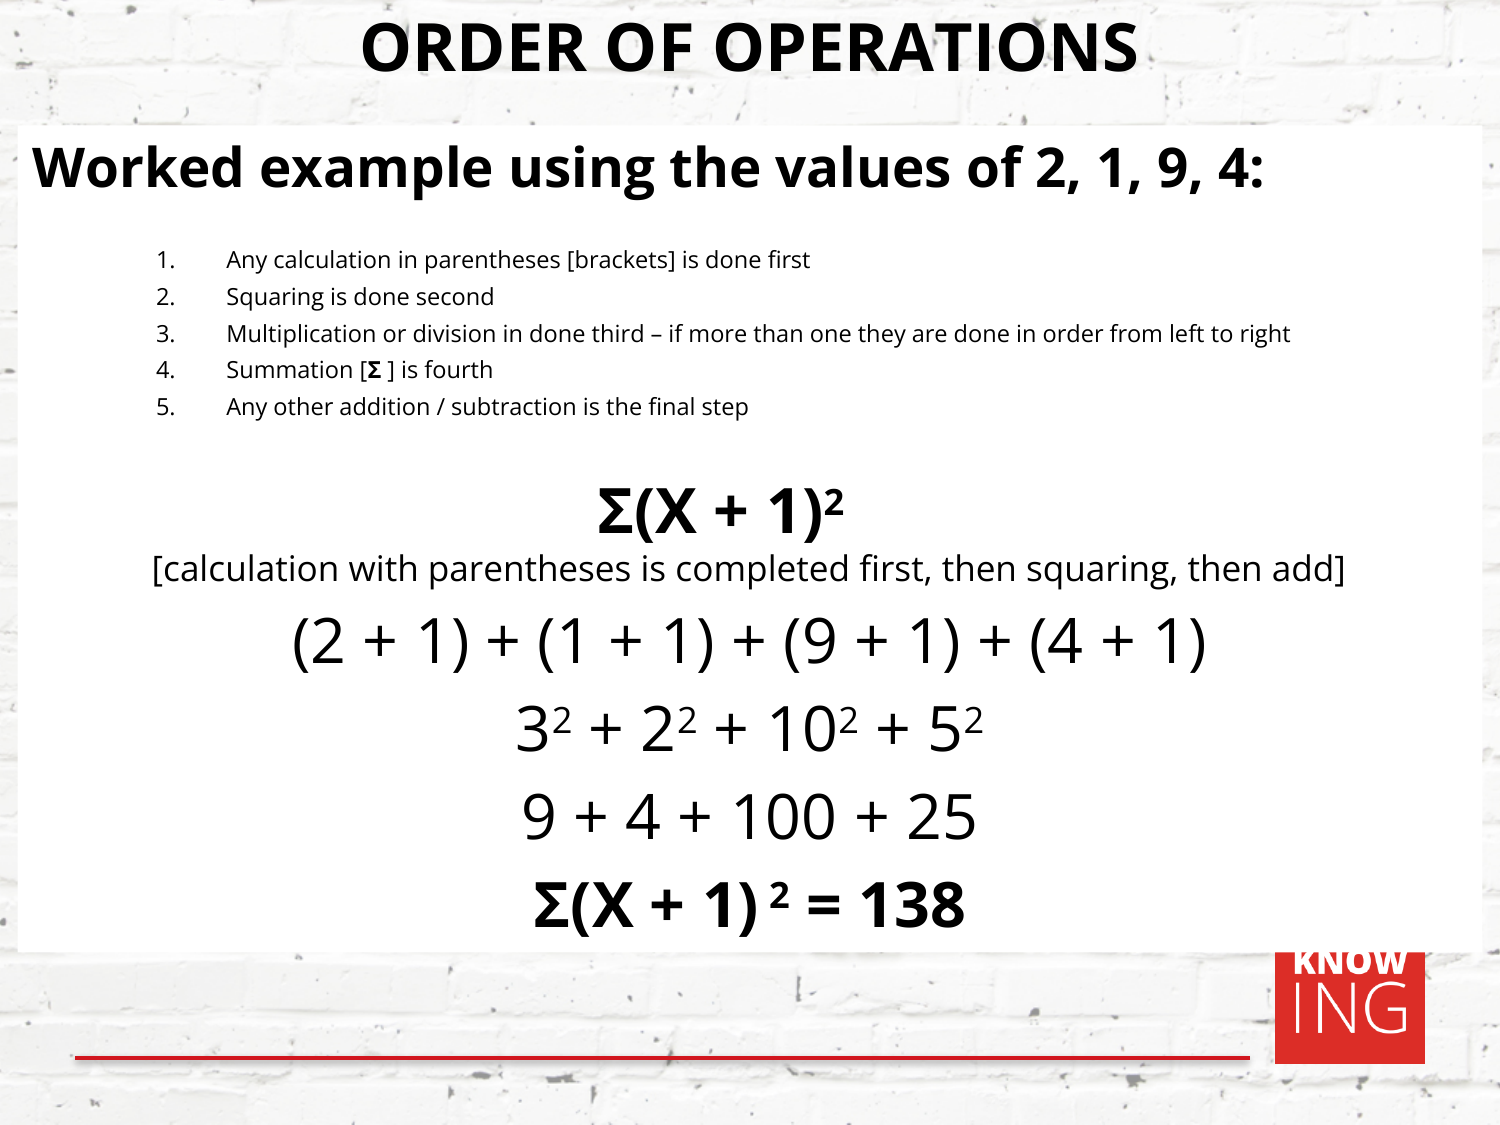

# ORDER OF OPERATIONS
Worked example using the values of 2, 1, 9, 4:

Any calculation in parentheses [brackets] is done first
Squaring is done second
Multiplication or division in done third – if more than one they are done in order from left to right
Summation [Σ ] is fourth
Any other addition / subtraction is the final step

Σ(X + 1)2
[calculation with parentheses is completed first, then squaring, then add]
(2 + 1) + (1 + 1) + (9 + 1) + (4 + 1)
32 + 22 + 102 + 52
9 + 4 + 100 + 25
Σ(X + 1) 2 = 138